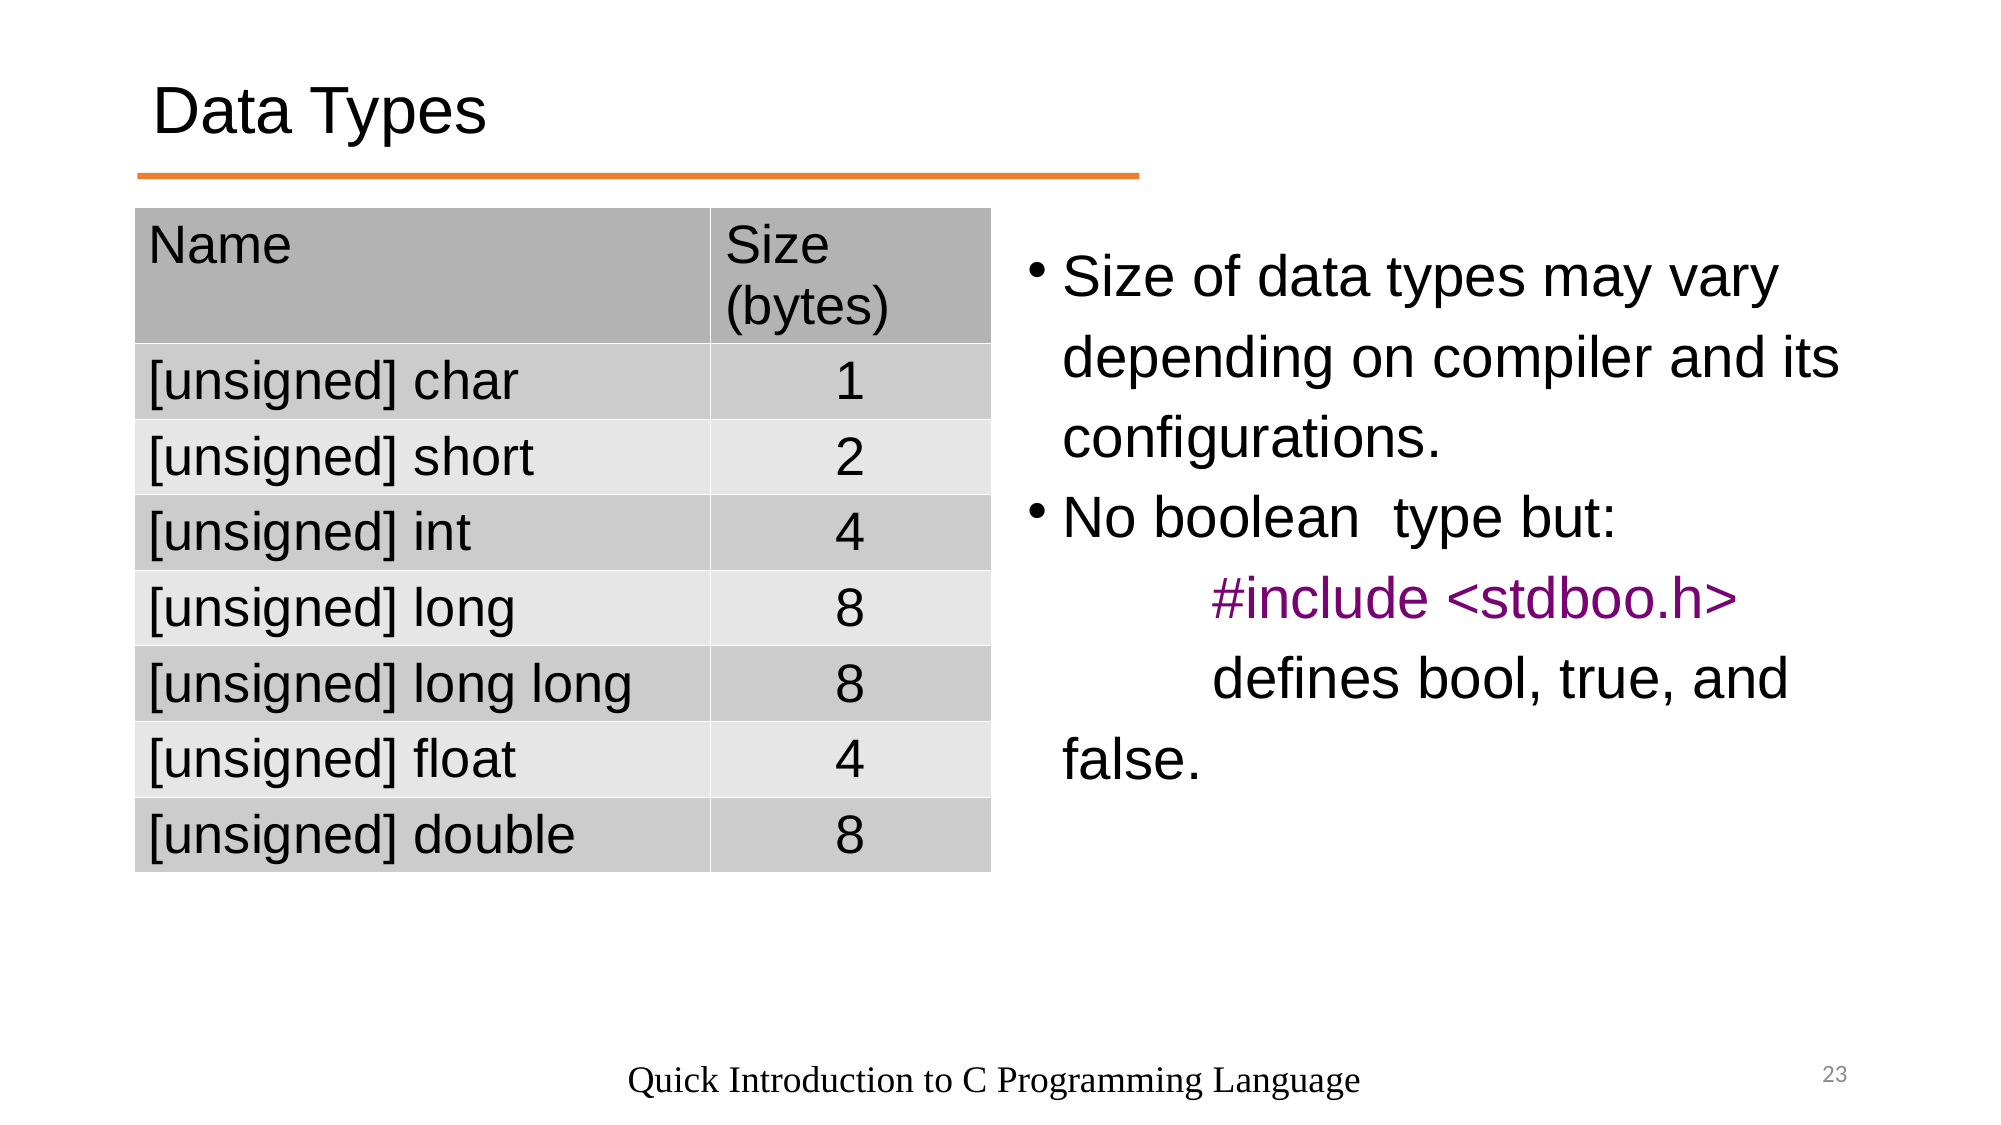

Data Types
| Name | Size (bytes) |
| --- | --- |
| [unsigned] char | 1 |
| [unsigned] short | 2 |
| [unsigned] int | 4 |
| [unsigned] long | 8 |
| [unsigned] long long | 8 |
| [unsigned] float | 4 |
| [unsigned] double | 8 |
Size of data types may vary depending on compiler and its configurations.
No boolean  type but:
	#include <stdboo.h>
	defines bool, true, and false.
23